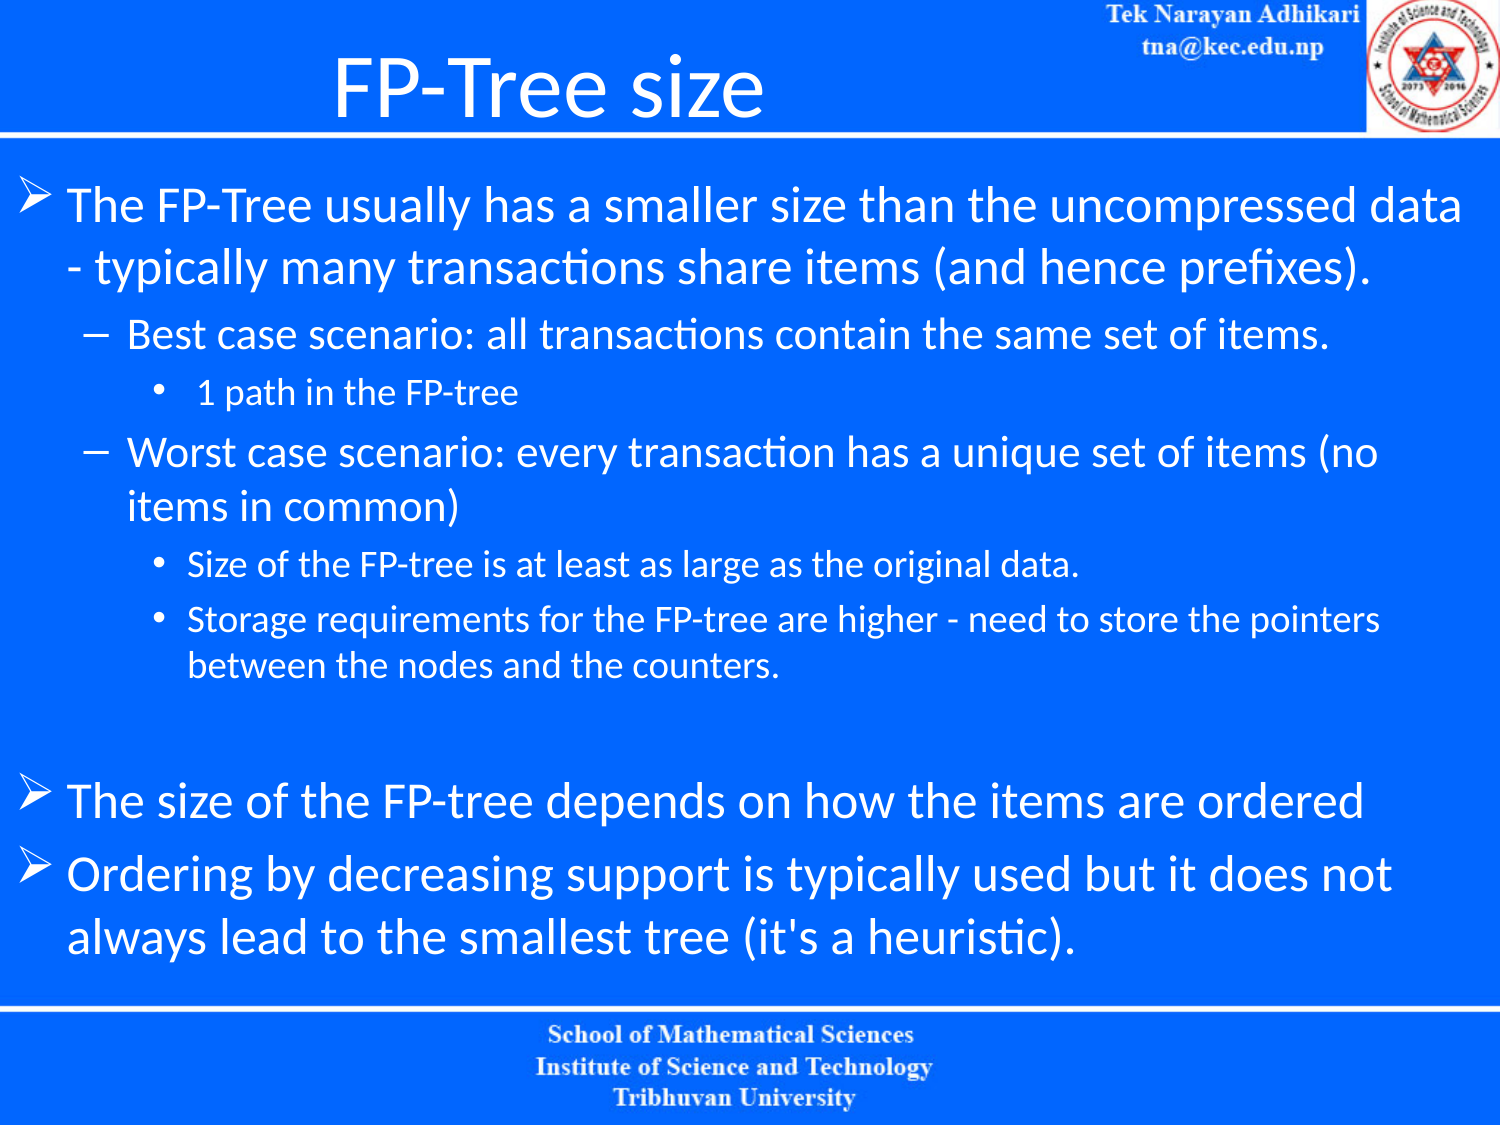

# FP-Tree size
The FP-Tree usually has a smaller size than the uncompressed data - typically many transactions share items (and hence prefixes).
Best case scenario: all transactions contain the same set of items.
 1 path in the FP-tree
Worst case scenario: every transaction has a unique set of items (no items in common)
Size of the FP-tree is at least as large as the original data.
Storage requirements for the FP-tree are higher - need to store the pointers between the nodes and the counters.

The size of the FP-tree depends on how the items are ordered
Ordering by decreasing support is typically used but it does not always lead to the smallest tree (it's a heuristic).